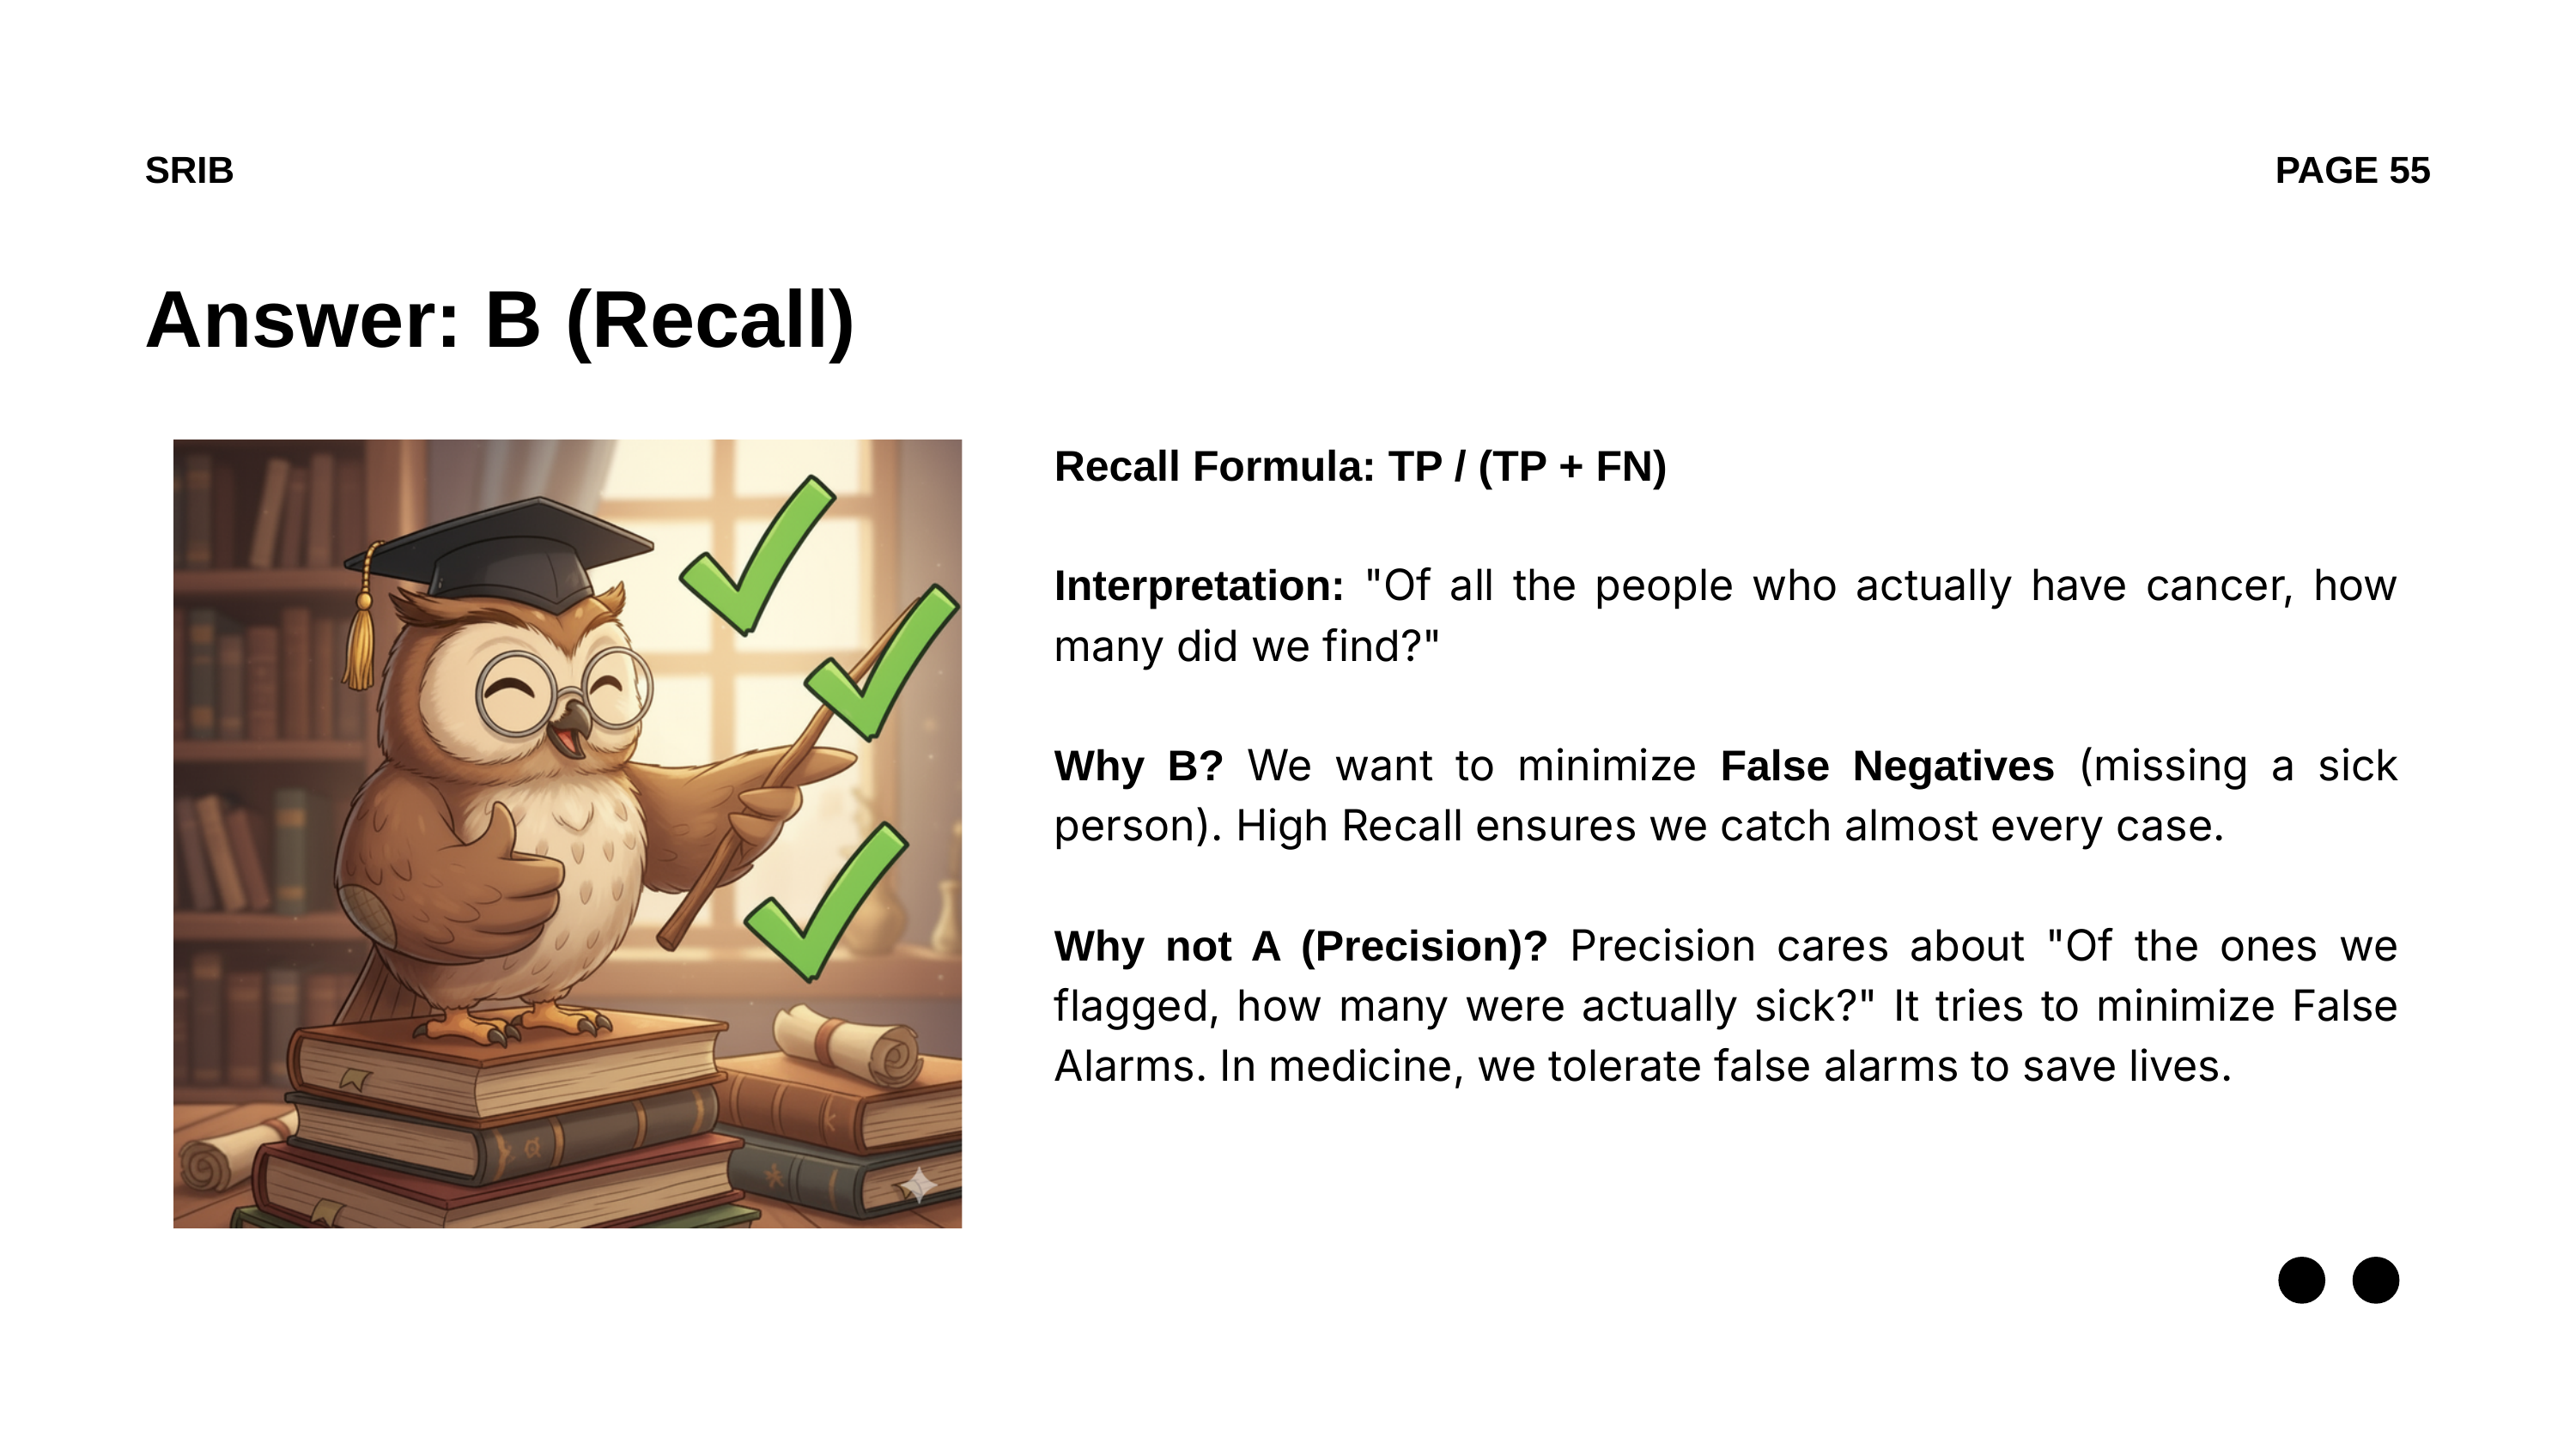

SRIB
PAGE 55
Answer: B (Recall)
Recall Formula: TP / (TP + FN)

Interpretation: "Of all the people who actually have cancer, how many did we find?"

Why B? We want to minimize False Negatives (missing a sick person). High Recall ensures we catch almost every case.

Why not A (Precision)? Precision cares about "Of the ones we flagged, how many were actually sick?" It tries to minimize False Alarms. In medicine, we tolerate false alarms to save lives.